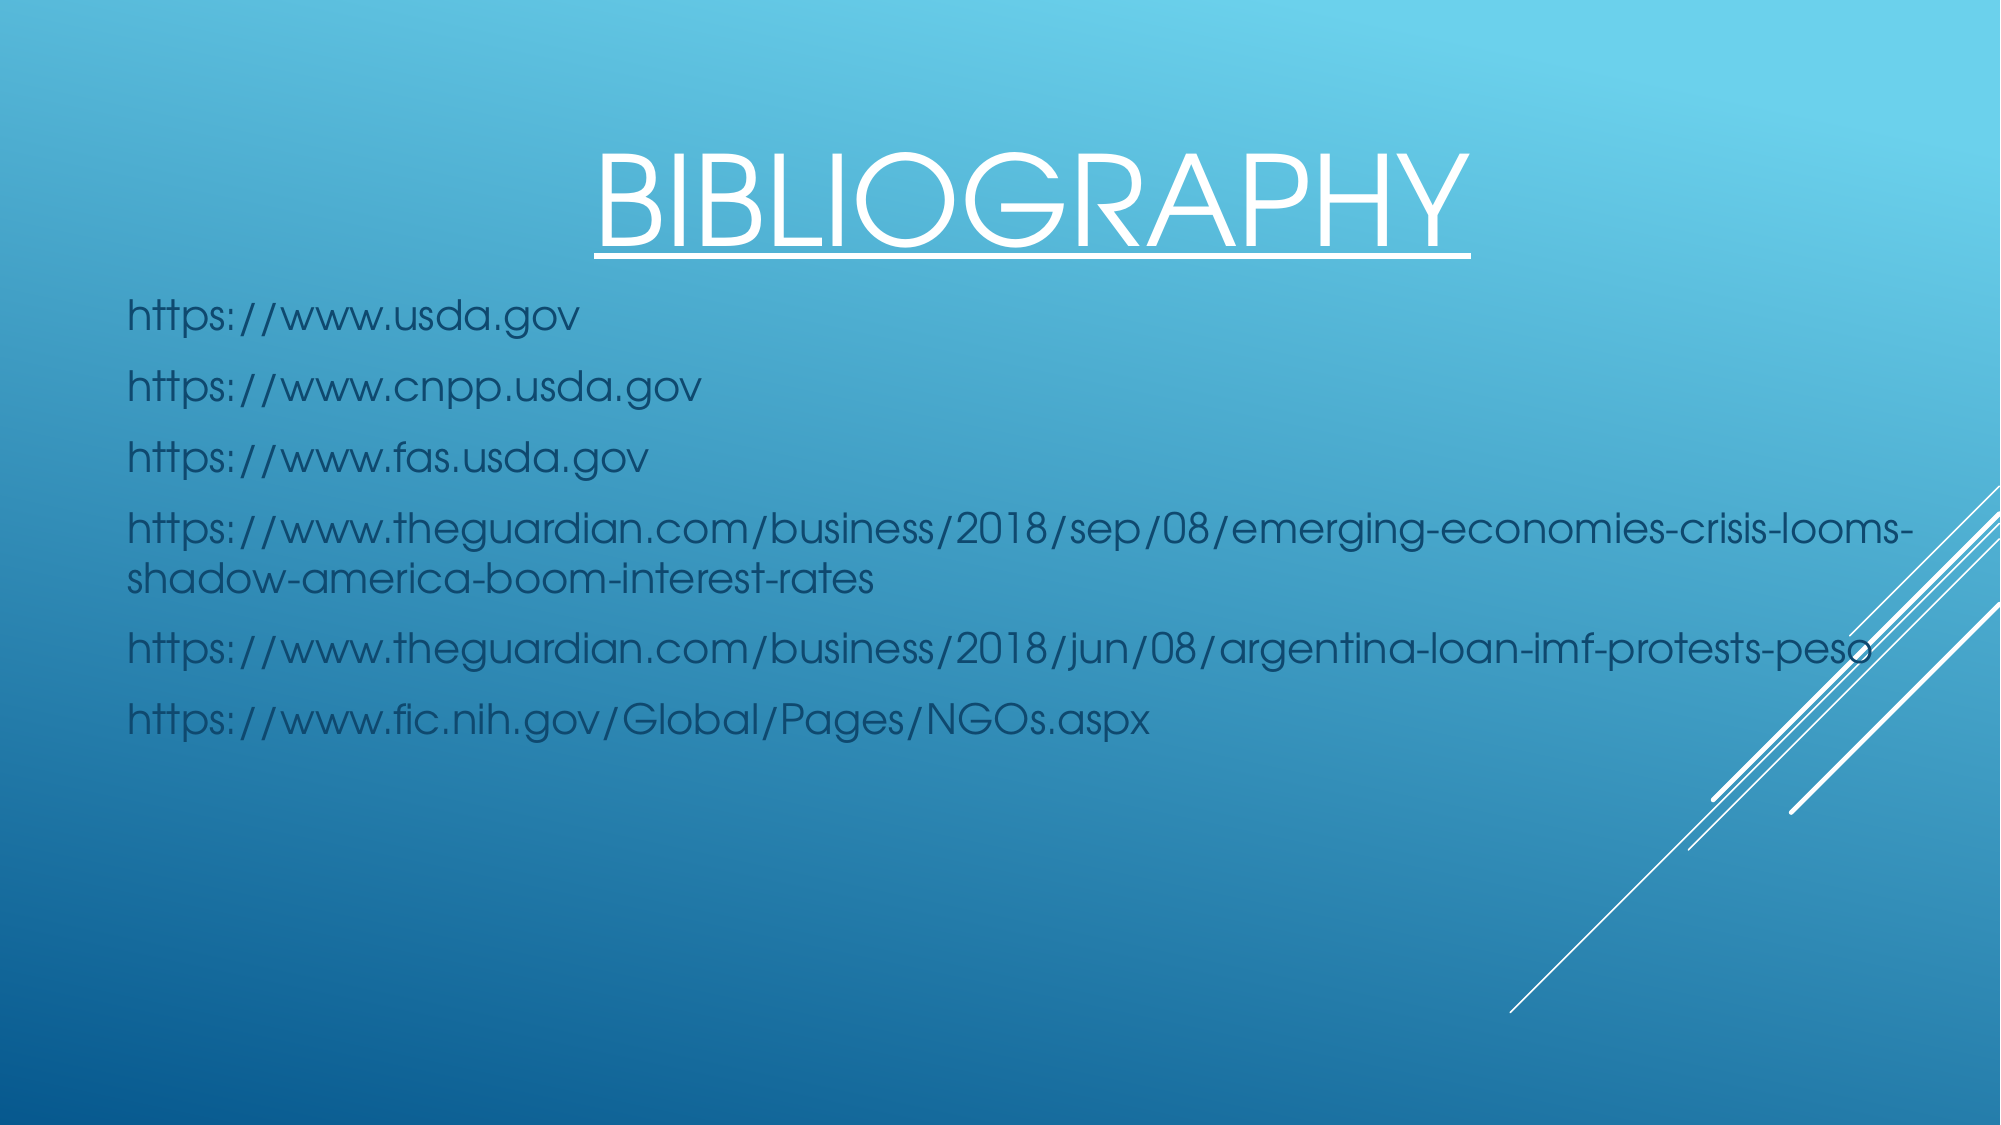

# BIBLIOGRAPHY
https://www.usda.gov
https://www.cnpp.usda.gov
https://www.fas.usda.gov
https://www.theguardian.com/business/2018/sep/08/emerging-economies-crisis-looms-shadow-america-boom-interest-rates
https://www.theguardian.com/business/2018/jun/08/argentina-loan-imf-protests-peso
https://www.fic.nih.gov/Global/Pages/NGOs.aspx